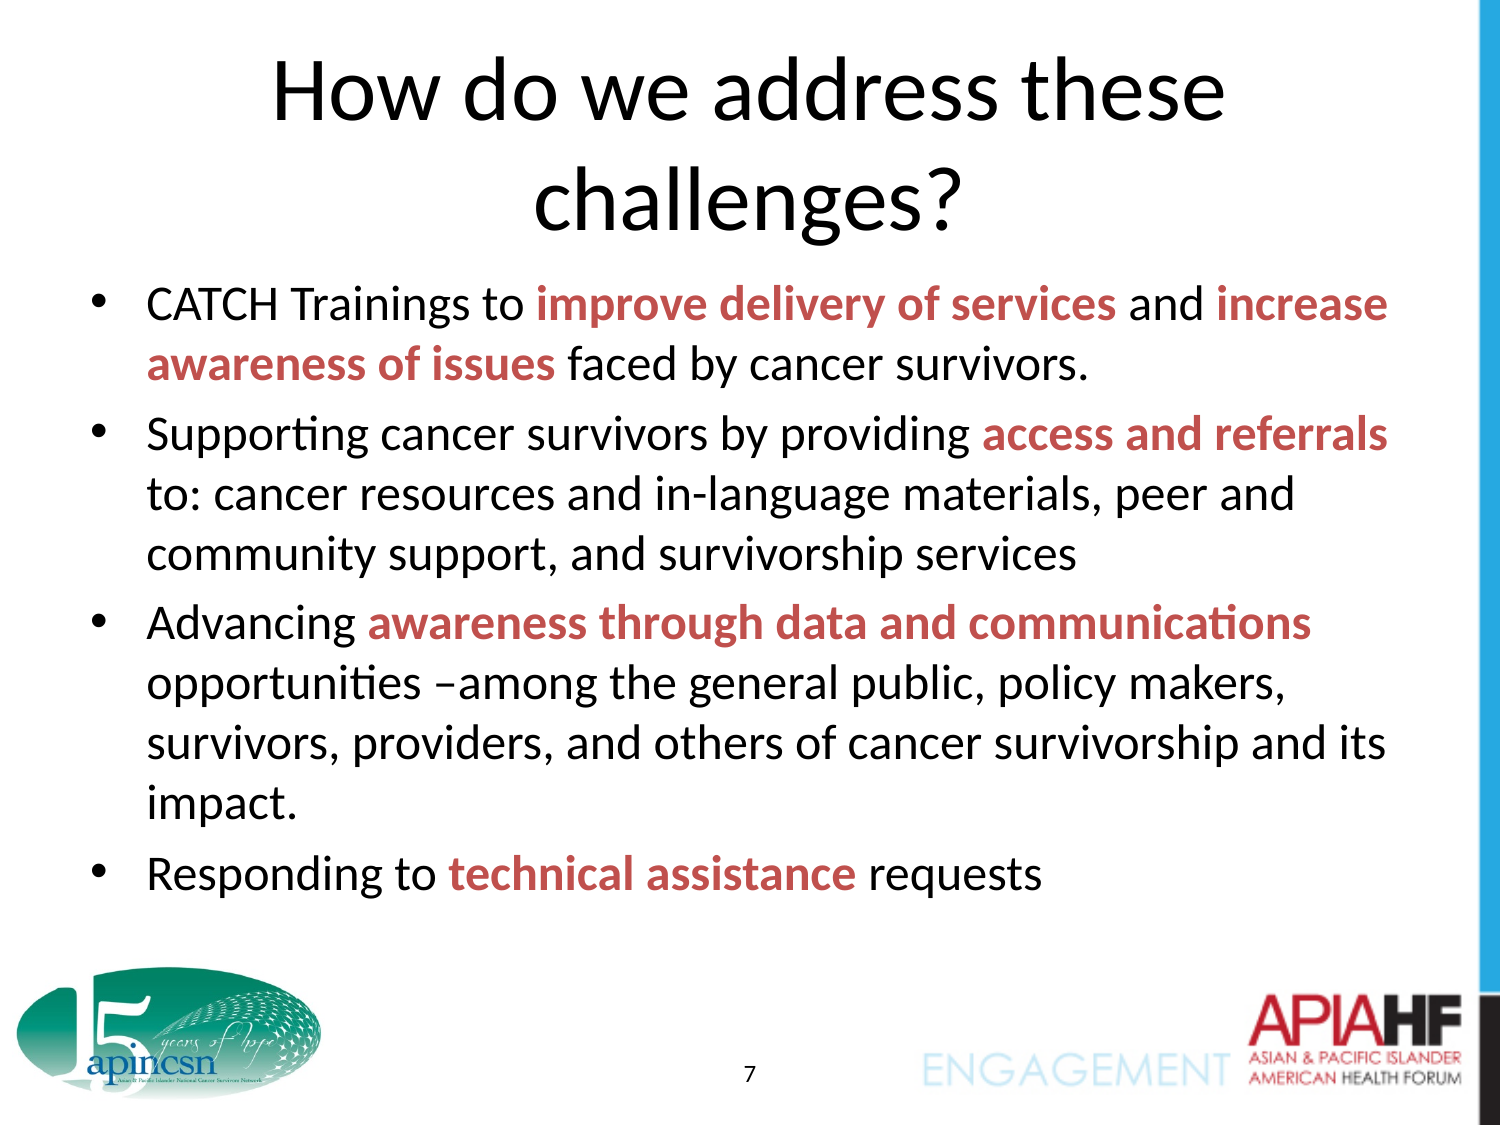

# How do we address these challenges?
CATCH Trainings to improve delivery of services and increase awareness of issues faced by cancer survivors.
Supporting cancer survivors by providing access and referrals to: cancer resources and in-language materials, peer and community support, and survivorship services
Advancing awareness through data and communications opportunities –among the general public, policy makers, survivors, providers, and others of cancer survivorship and its impact.
Responding to technical assistance requests

7